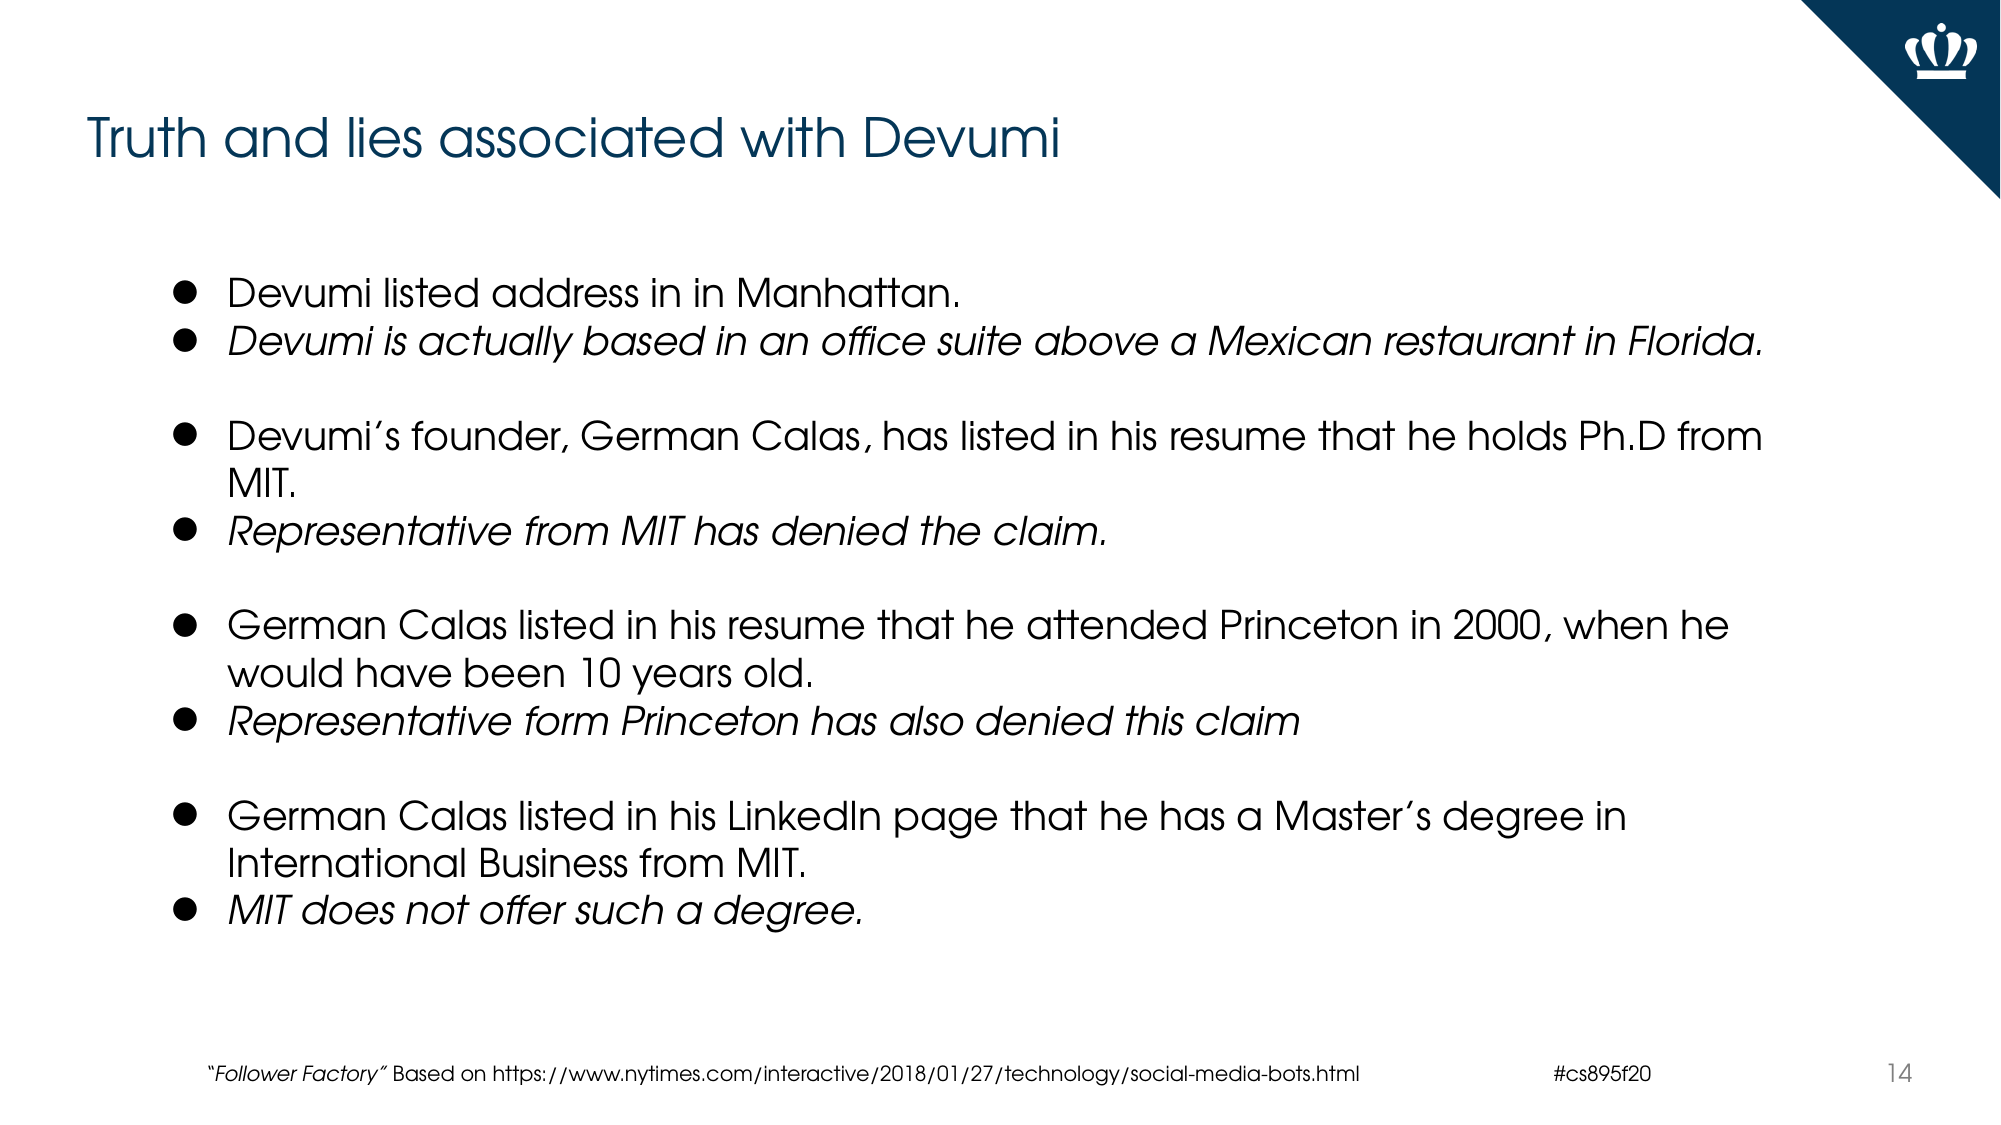

# Truth and lies associated with Devumi
Devumi listed address in in Manhattan.
Devumi is actually based in an office suite above a Mexican restaurant in Florida.

Devumi’s founder, German Calas, has listed in his resume that he holds Ph.D from MIT.
Representative from MIT has denied the claim.

German Calas listed in his resume that he attended Princeton in 2000, when he would have been 10 years old.
Representative form Princeton has also denied this claim

German Calas listed in his LinkedIn page that he has a Master’s degree in International Business from MIT.
MIT does not offer such a degree.
14
“Follower Factory” Based on https://www.nytimes.com/interactive/2018/01/27/technology/social-media-bots.html 		#cs895f20